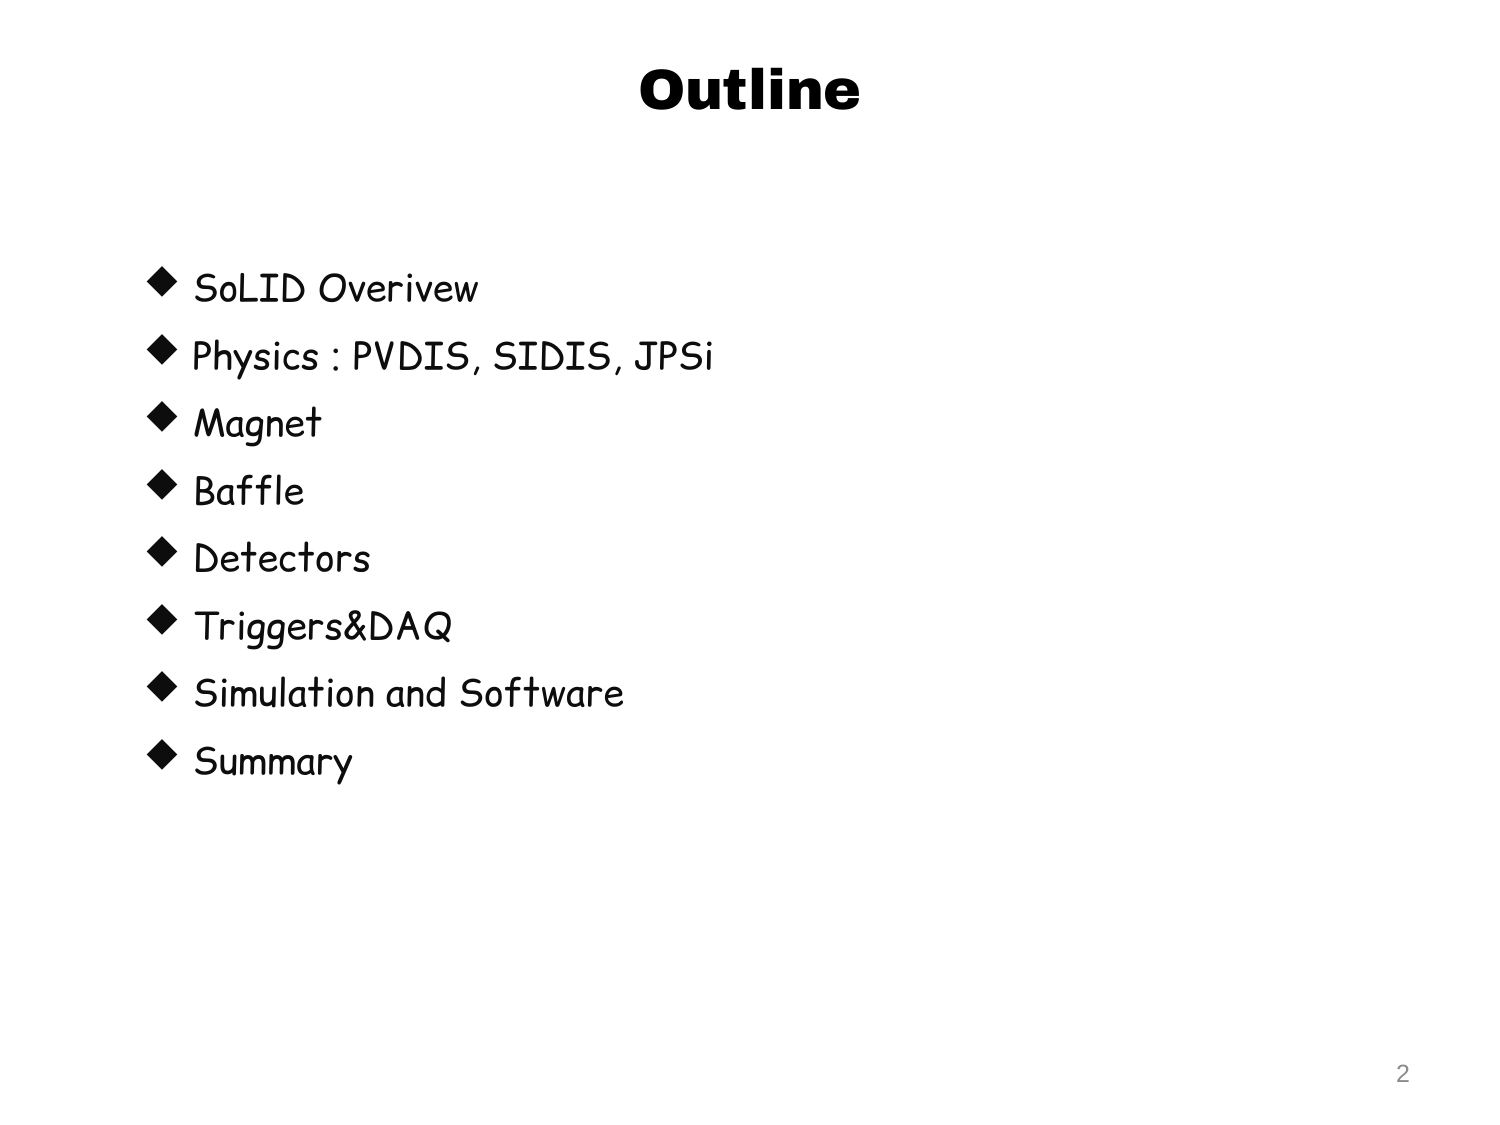

# Outline
 SoLID Overivew
 Physics : PVDIS, SIDIS, JPSi
 Magnet
 Baffle
 Detectors
 Triggers&DAQ
 Simulation and Software
 Summary
2